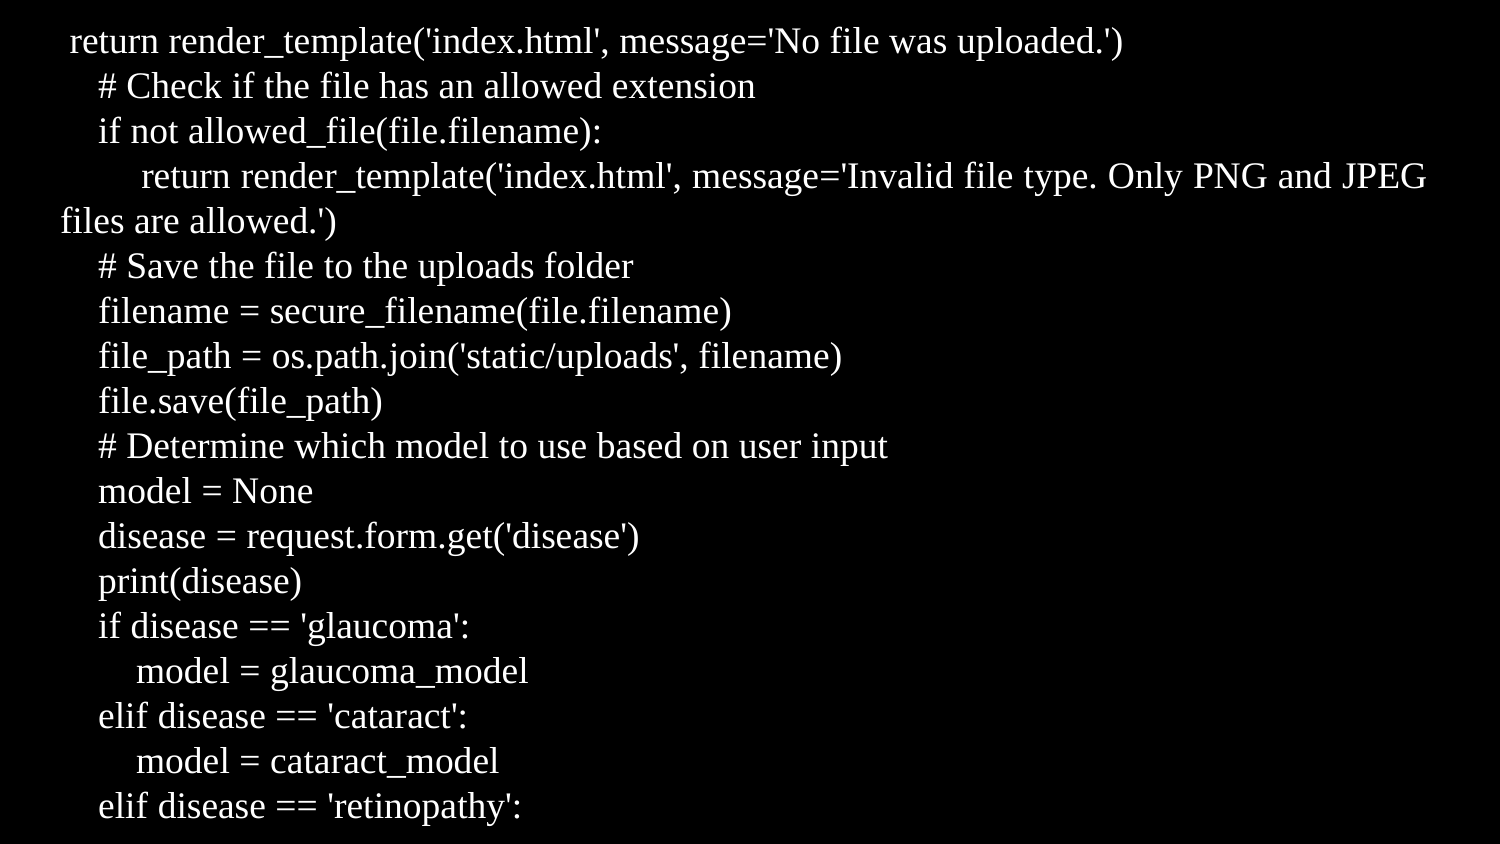

return render_template('index.html', message='No file was uploaded.')
    # Check if the file has an allowed extension
    if not allowed_file(file.filename):
        return render_template('index.html', message='Invalid file type. Only PNG and JPEG files are allowed.')
    # Save the file to the uploads folder
    filename = secure_filename(file.filename)
    file_path = os.path.join('static/uploads', filename)
    file.save(file_path)
    # Determine which model to use based on user input
    model = None
    disease = request.form.get('disease')
    print(disease)
    if disease == 'glaucoma':
        model = glaucoma_model
    elif disease == 'cataract':
        model = cataract_model
    elif disease == 'retinopathy':